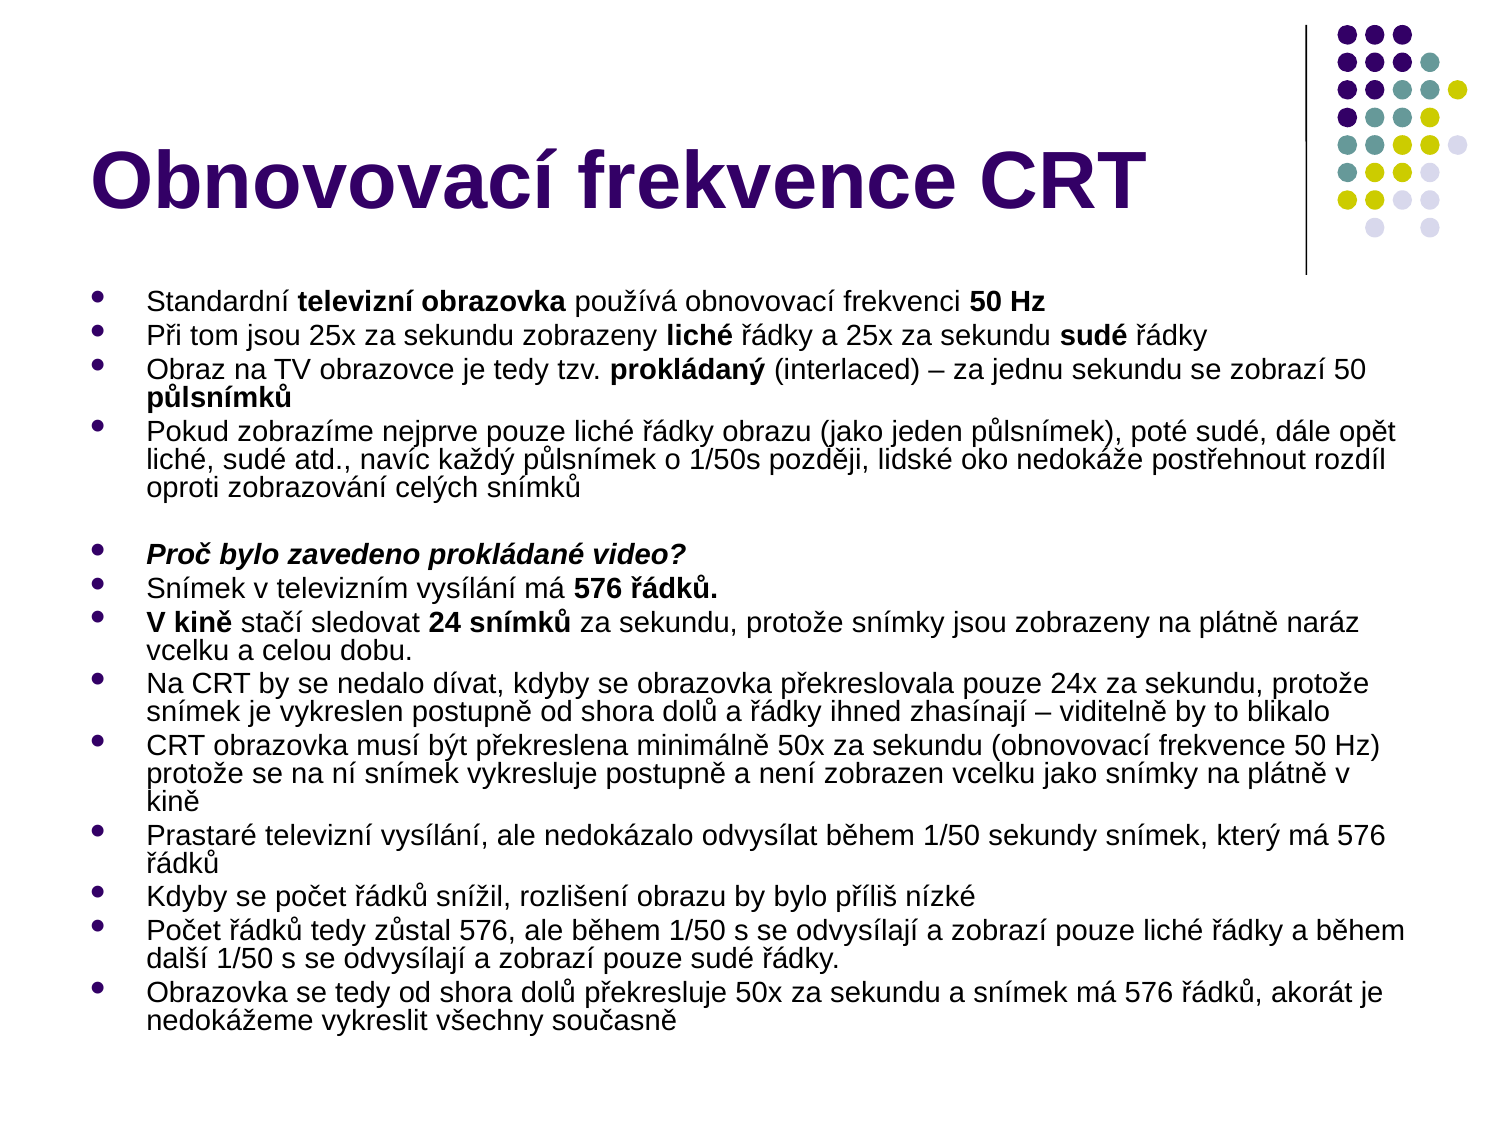

# Obnovovací frekvence CRT
Standardní televizní obrazovka používá obnovovací frekvenci 50 Hz
Při tom jsou 25x za sekundu zobrazeny liché řádky a 25x za sekundu sudé řádky
Obraz na TV obrazovce je tedy tzv. prokládaný (interlaced) – za jednu sekundu se zobrazí 50 půlsnímků
Pokud zobrazíme nejprve pouze liché řádky obrazu (jako jeden půlsnímek), poté sudé, dále opět liché, sudé atd., navíc každý půlsnímek o 1/50s později, lidské oko nedokáže postřehnout rozdíl oproti zobrazování celých snímků

Proč bylo zavedeno prokládané video?
Snímek v televizním vysílání má 576 řádků.
V kině stačí sledovat 24 snímků za sekundu, protože snímky jsou zobrazeny na plátně naráz vcelku a celou dobu.
Na CRT by se nedalo dívat, kdyby se obrazovka překreslovala pouze 24x za sekundu, protože snímek je vykreslen postupně od shora dolů a řádky ihned zhasínají – viditelně by to blikalo
CRT obrazovka musí být překreslena minimálně 50x za sekundu (obnovovací frekvence 50 Hz) protože se na ní snímek vykresluje postupně a není zobrazen vcelku jako snímky na plátně v kině
Prastaré televizní vysílání, ale nedokázalo odvysílat během 1/50 sekundy snímek, který má 576 řádků
Kdyby se počet řádků snížil, rozlišení obrazu by bylo příliš nízké
Počet řádků tedy zůstal 576, ale během 1/50 s se odvysílají a zobrazí pouze liché řádky a během další 1/50 s se odvysílají a zobrazí pouze sudé řádky.
Obrazovka se tedy od shora dolů překresluje 50x za sekundu a snímek má 576 řádků, akorát je nedokážeme vykreslit všechny současně